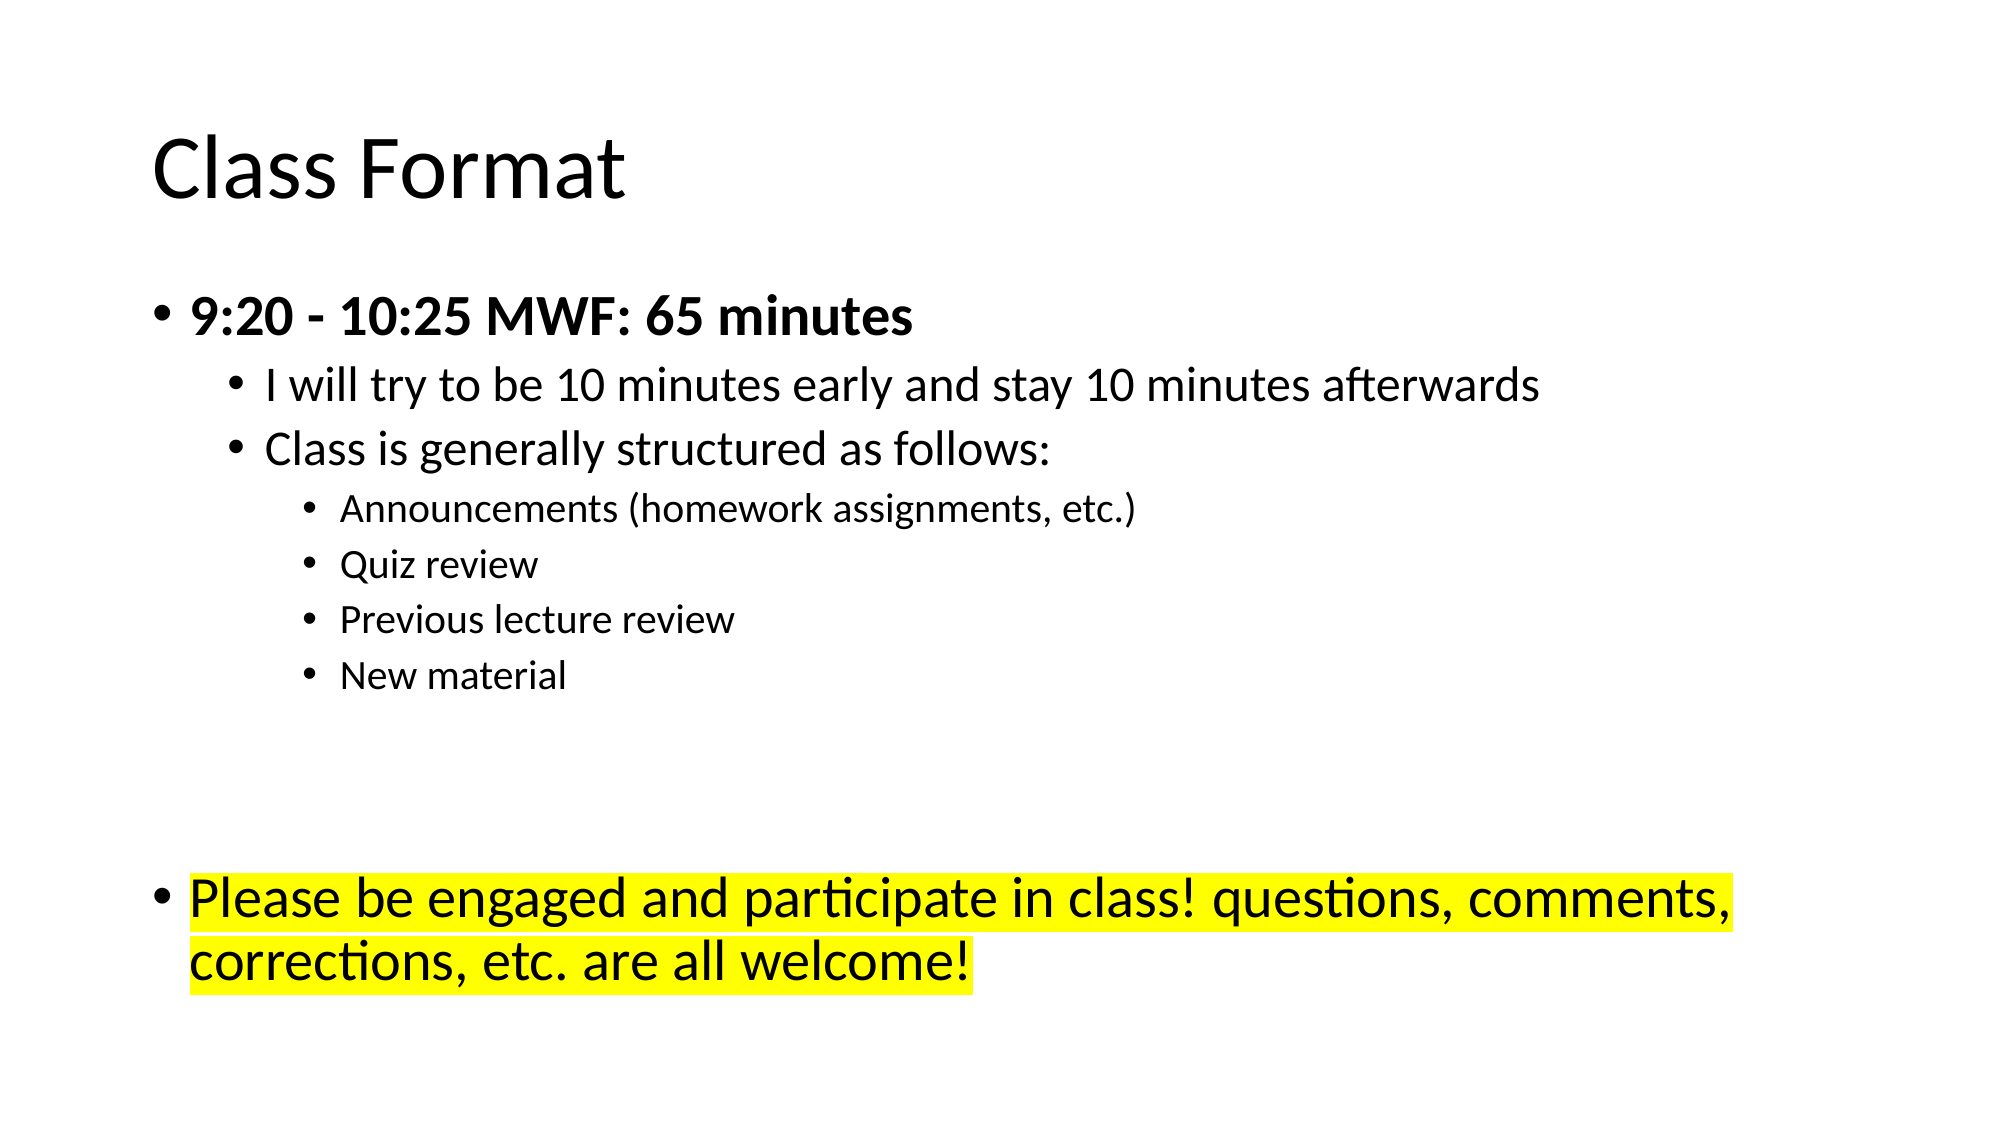

# Class Format
9:20 - 10:25 MWF: 65 minutes
I will try to be 10 minutes early and stay 10 minutes afterwards
Class is generally structured as follows:
Announcements (homework assignments, etc.)
Quiz review
Previous lecture review
New material

Please be engaged and participate in class! questions, comments, corrections, etc. are all welcome!